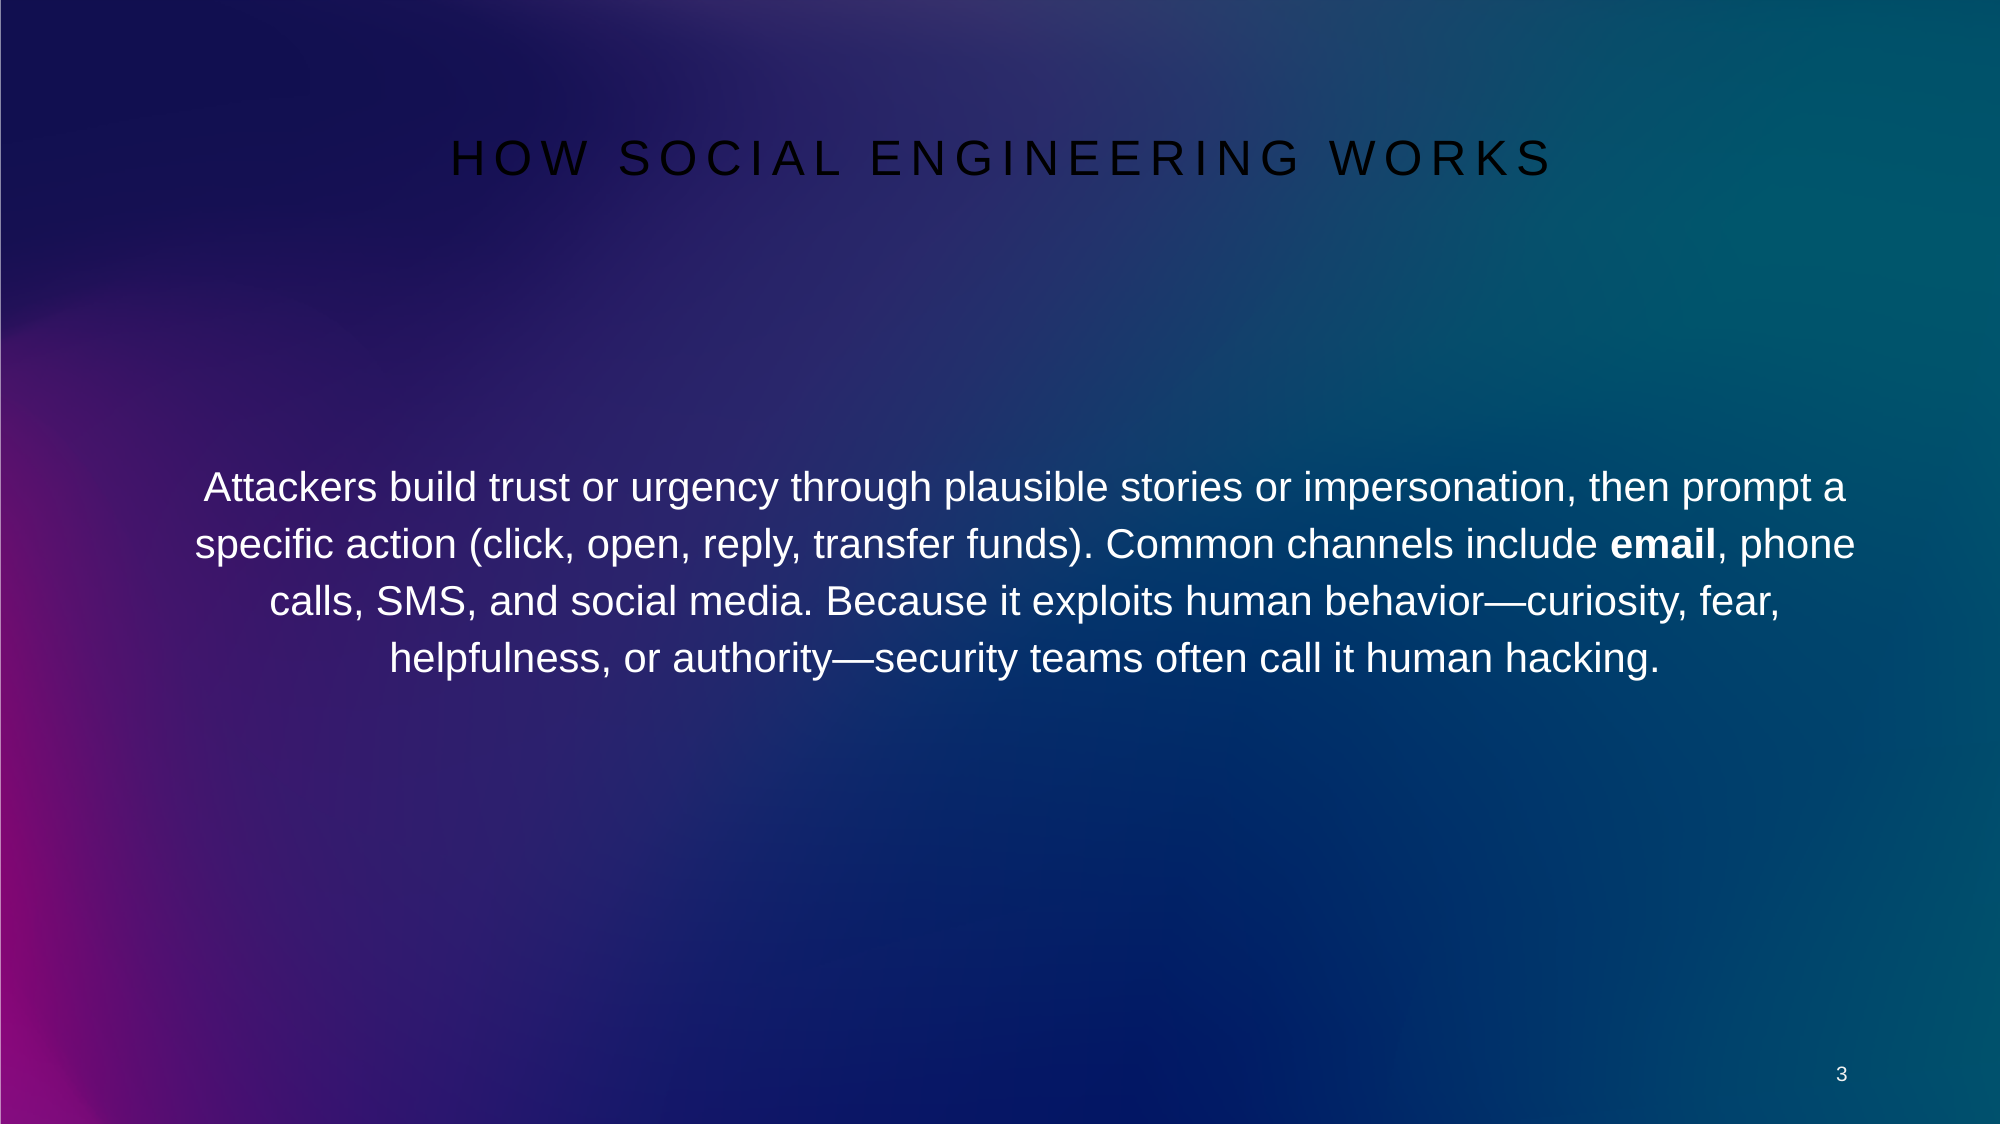

# How social engineering works
Attackers build trust or urgency through plausible stories or impersonation, then prompt a specific action (click, open, reply, transfer funds). Common channels include email, phone calls, SMS, and social media. Because it exploits human behavior—curiosity, fear, helpfulness, or authority—security teams often call it human hacking.
3